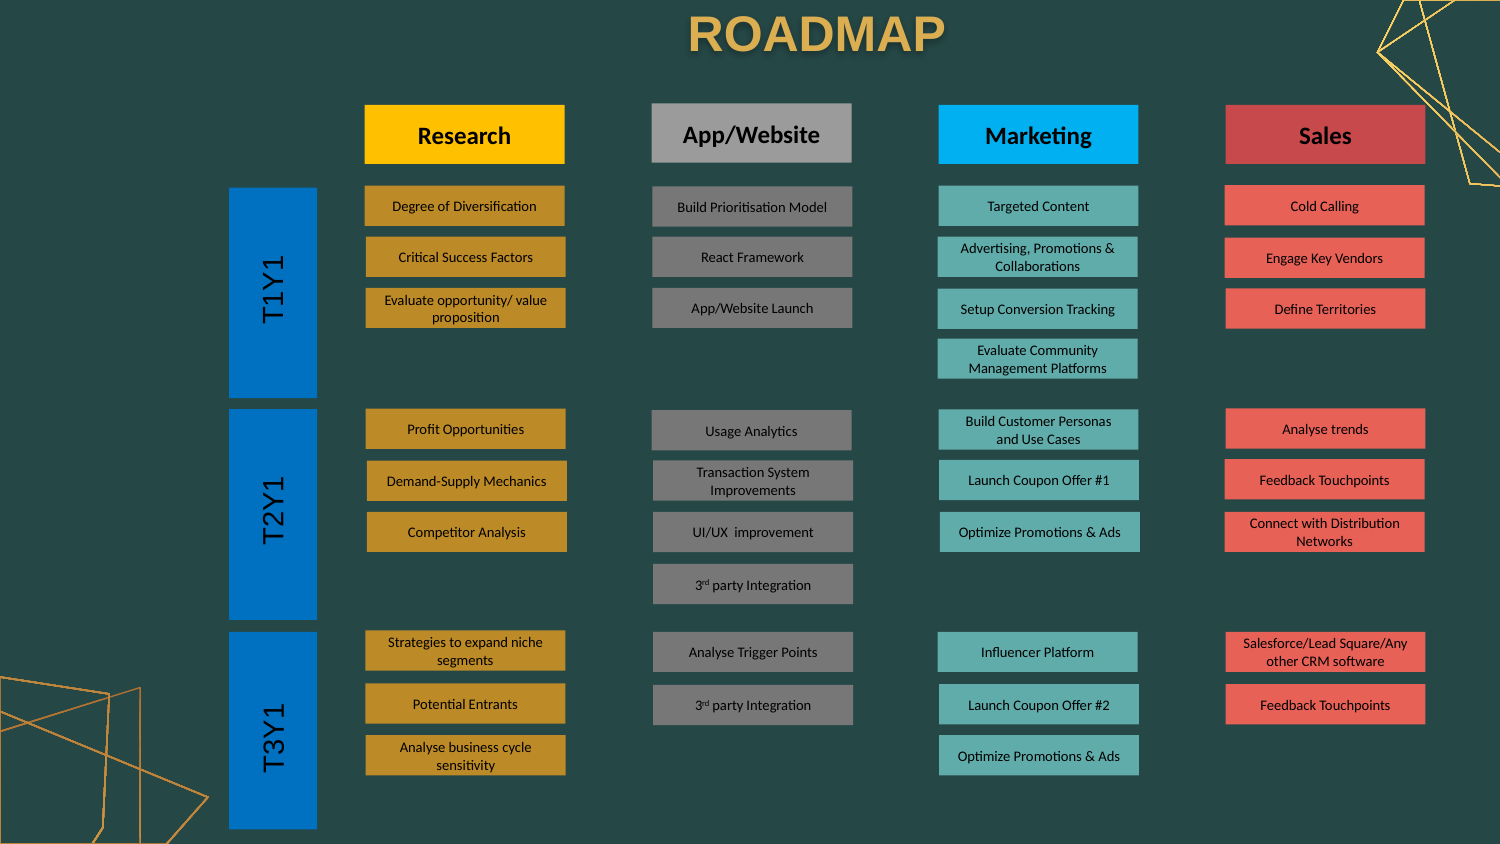

ROADMAP
App/Website
Research
Marketing
Sales
Cold Calling
Degree of Diversification
Targeted Content
Build Prioritisation Model

Critical Success Factors
React Framework
Advertising, Promotions & Collaborations
Engage Key Vendors
T1Y1
Evaluate opportunity/ value proposition
App/Website Launch
Define Territories
Setup Conversion Tracking
Evaluate Community Management Platforms
Analyse trends
Profit Opportunities
Build Customer Personas and Use Cases
Usage Analytics
Feedback Touchpoints
Launch Coupon Offer #1
Transaction System Improvements
Demand-Supply Mechanics
T2Y1
Competitor Analysis
Optimize Promotions & Ads
Connect with Distribution Networks
UI/UX  improvement
3rd party Integration
Strategies to expand niche segments
Analyse Trigger Points
Influencer Platform
Salesforce/Lead Square/Any other CRM software
Potential Entrants
Launch Coupon Offer #2
Feedback Touchpoints
3rd party Integration
T3Y1
Analyse business cycle sensitivity
Optimize Promotions & Ads